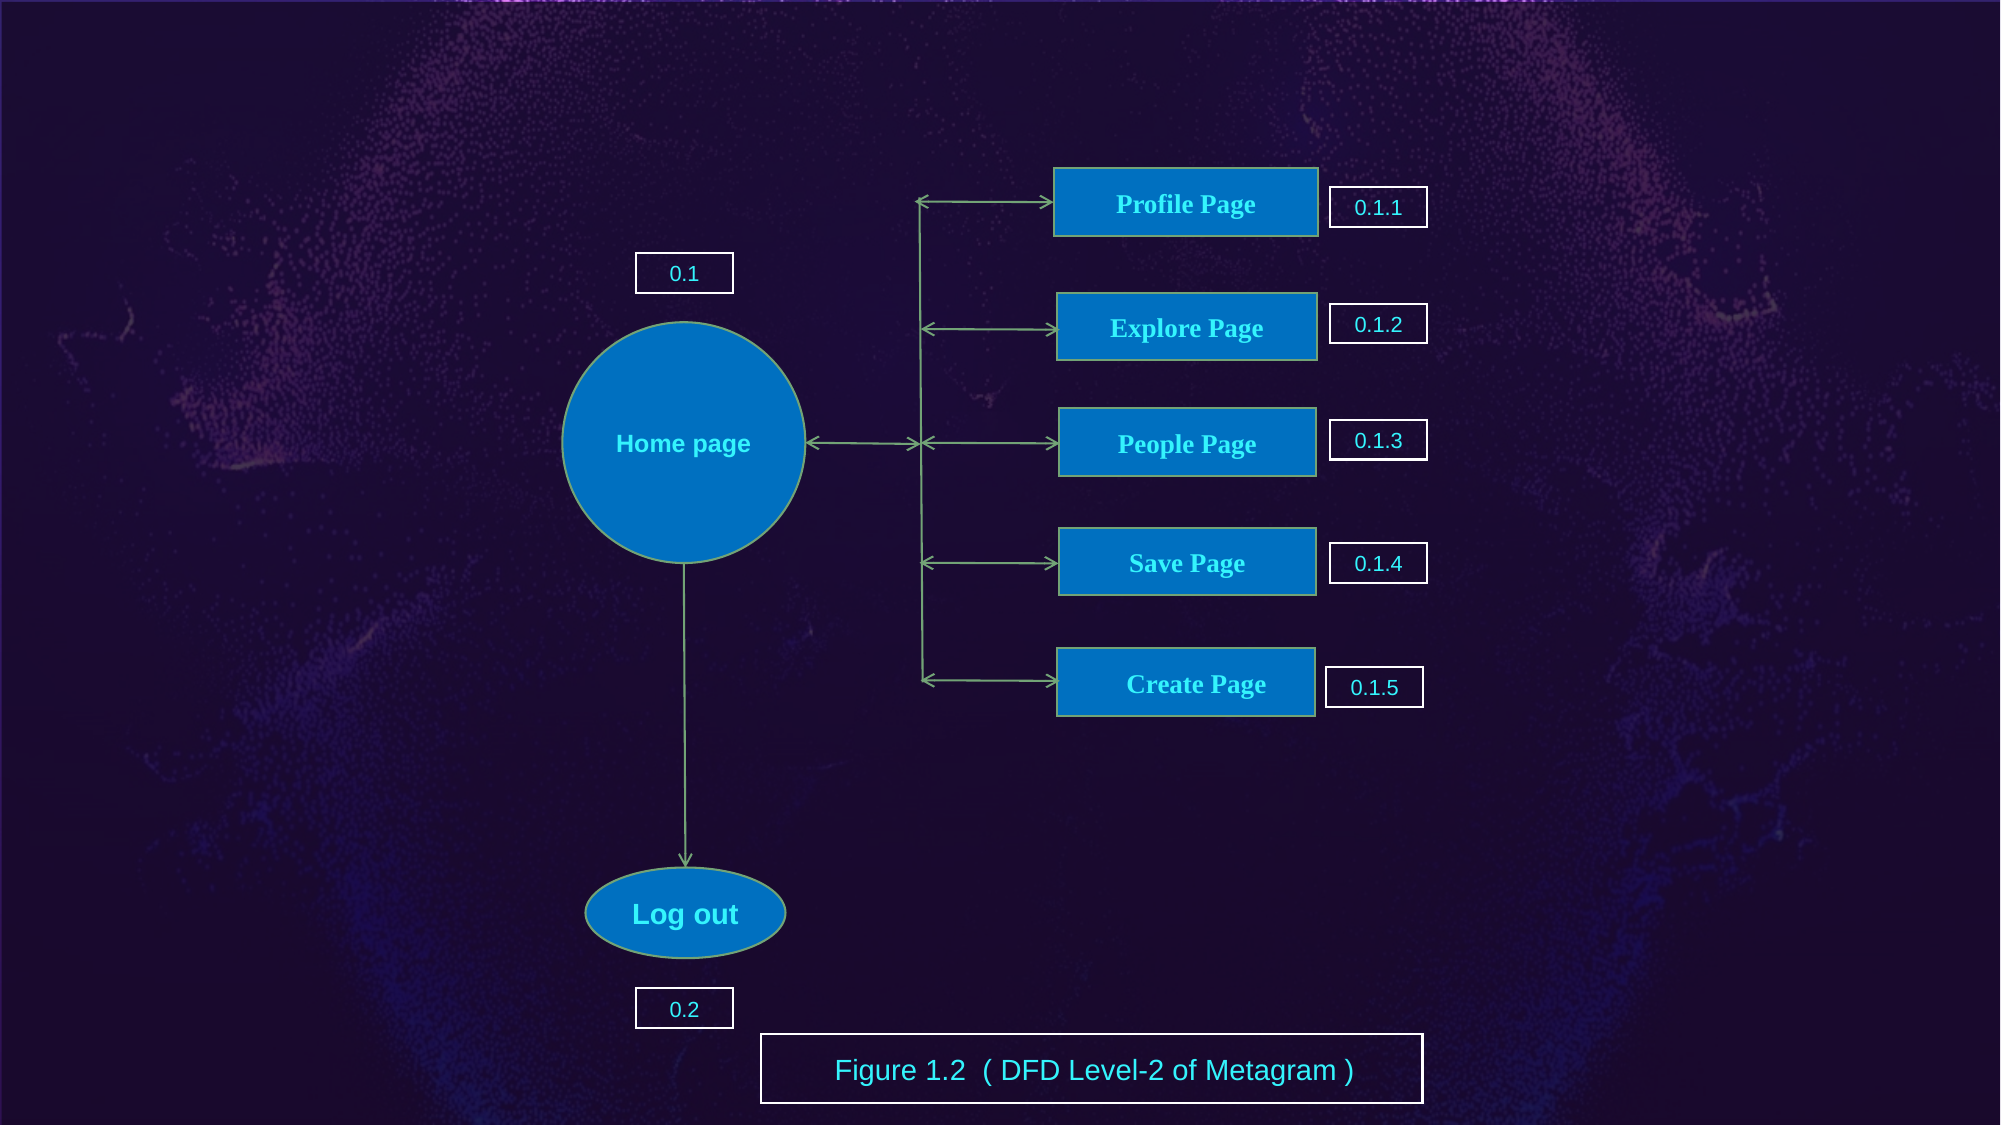

Profile Page
0.1.1
0.1
Explore Page
0.1.2
Home page
People Page
0.1.3
Save Page
0.1.4
Create Page
0.1.5
Log out
0.2
Figure 1.2  ( DFD Level-2 of Metagram )